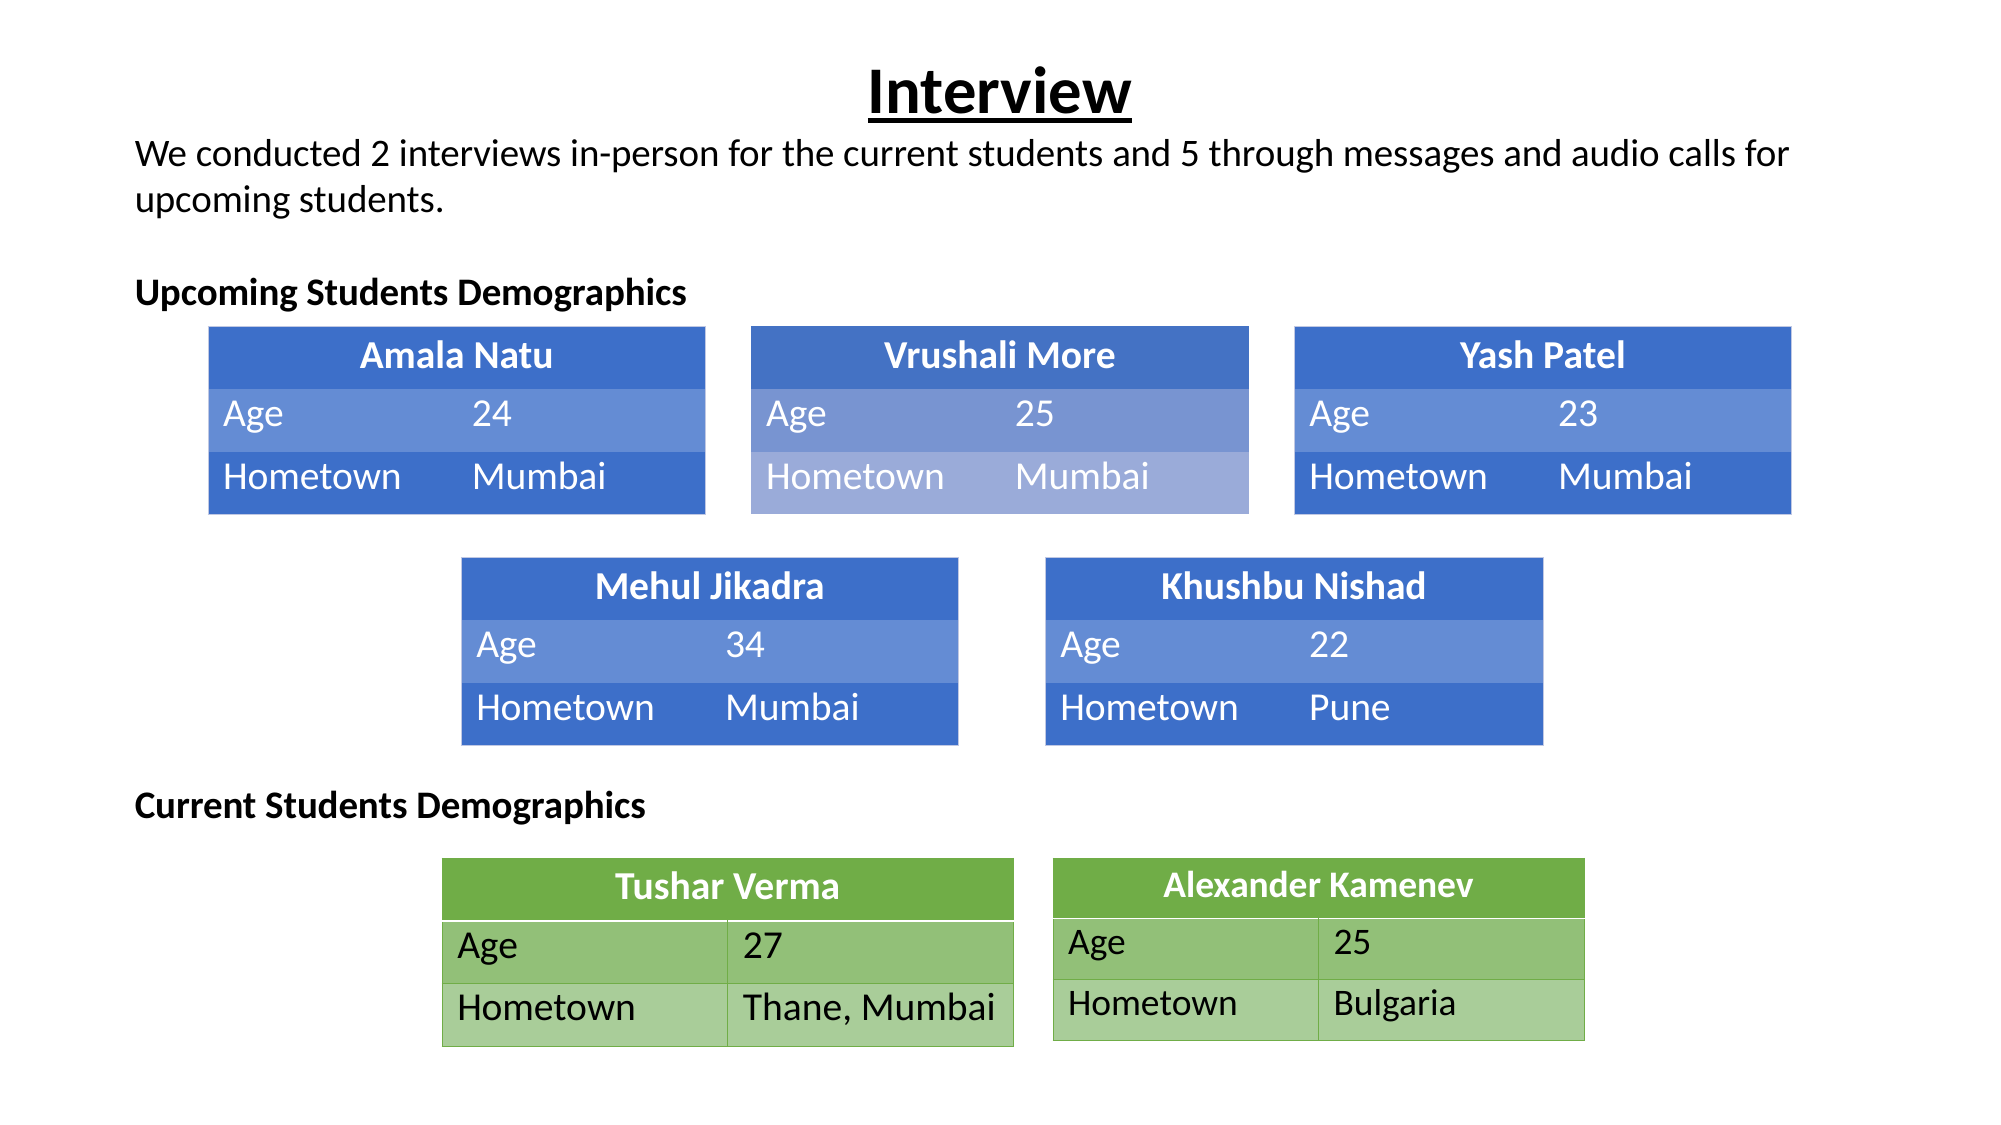

Interview
We conducted 2 interviews in-person for the current students and 5 through messages and audio calls for upcoming students.

Upcoming Students Demographics

Current Students Demographics

| Amala Natu |  |
| --- | --- |
| Age | 24 |
| Hometown | Mumbai |
| Vrushali More |  |
| --- | --- |
| Age | 25 |
| Hometown | Mumbai |
| Yash Patel |  |
| --- | --- |
| Age | 23 |
| Hometown | Mumbai |
| Mehul Jikadra |  |
| --- | --- |
| Age | 34 |
| Hometown | Mumbai |
| Khushbu Nishad |  |
| --- | --- |
| Age | 22 |
| Hometown | Pune |
| Tushar Verma |  |
| --- | --- |
| Age | 27 |
| Hometown | Thane, Mumbai |
| Alexander Kamenev |  |
| --- | --- |
| Age | 25 |
| Hometown | Bulgaria |